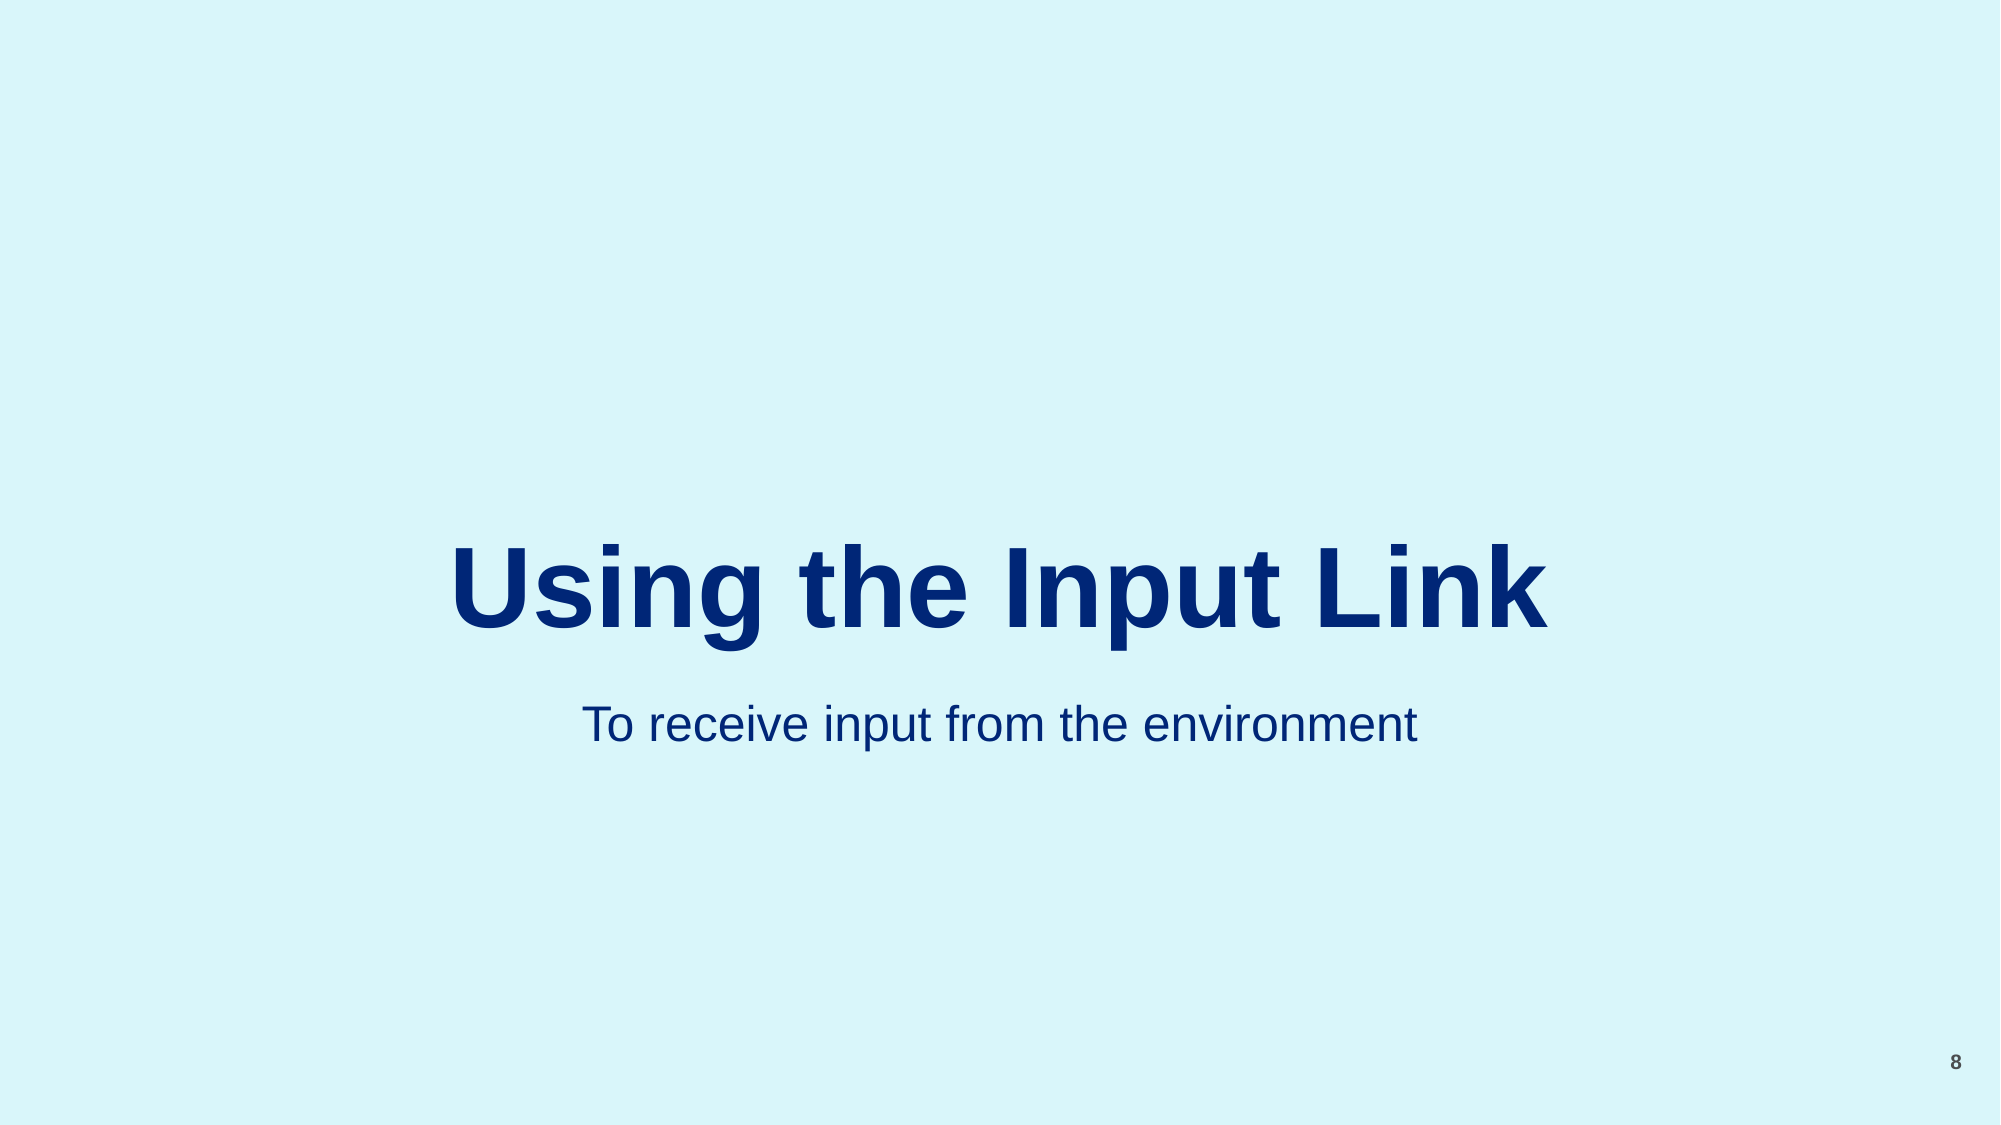

# Using the Input Link
To receive input from the environment